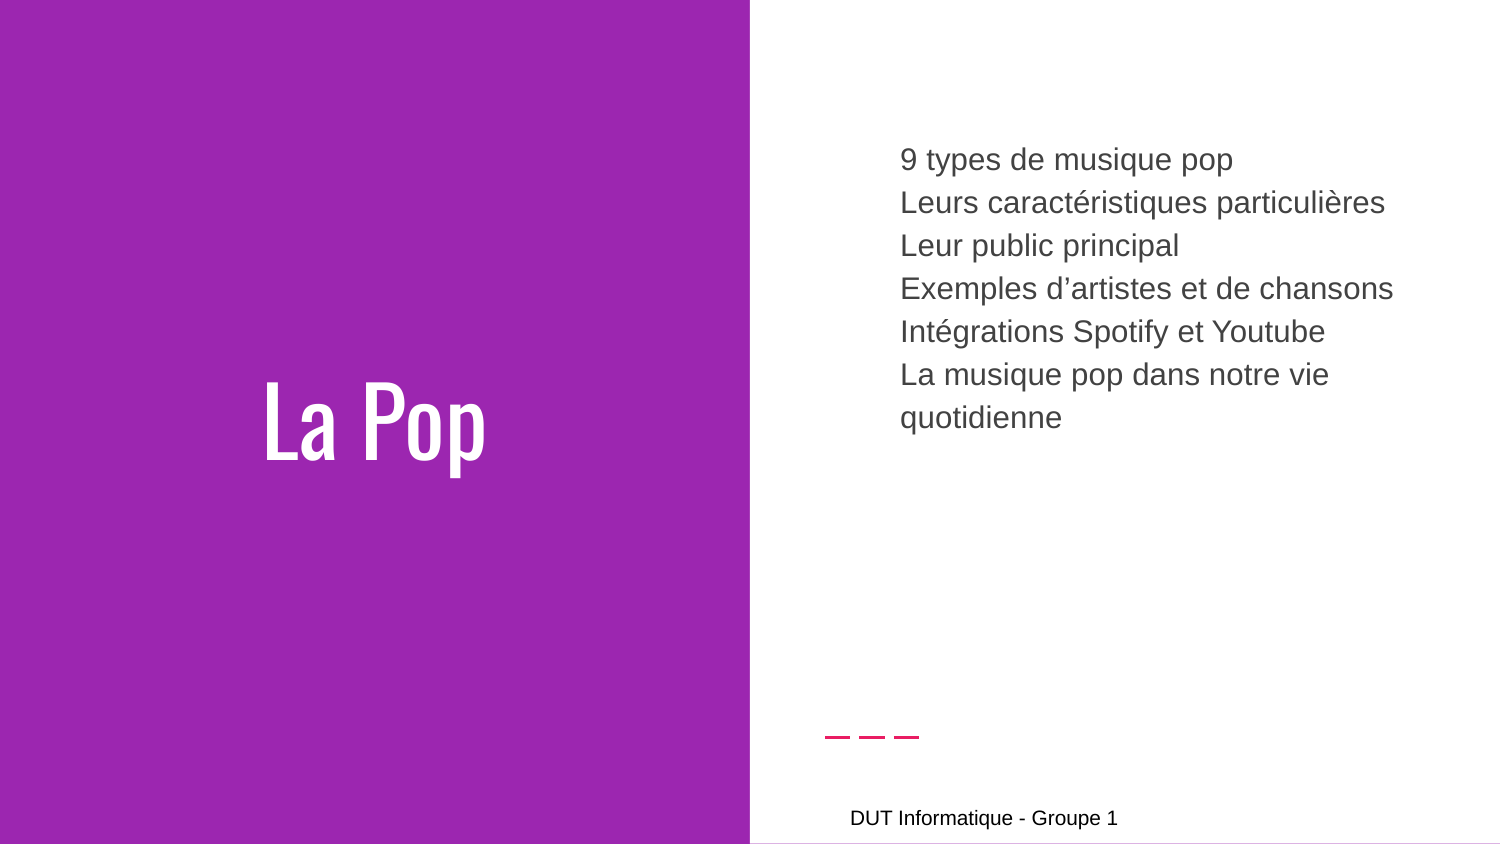

9 types de musique pop
Leurs caractéristiques particulières
Leur public principal
Exemples d’artistes et de chansons
Intégrations Spotify et Youtube
La musique pop dans notre vie quotidienne
# La Pop